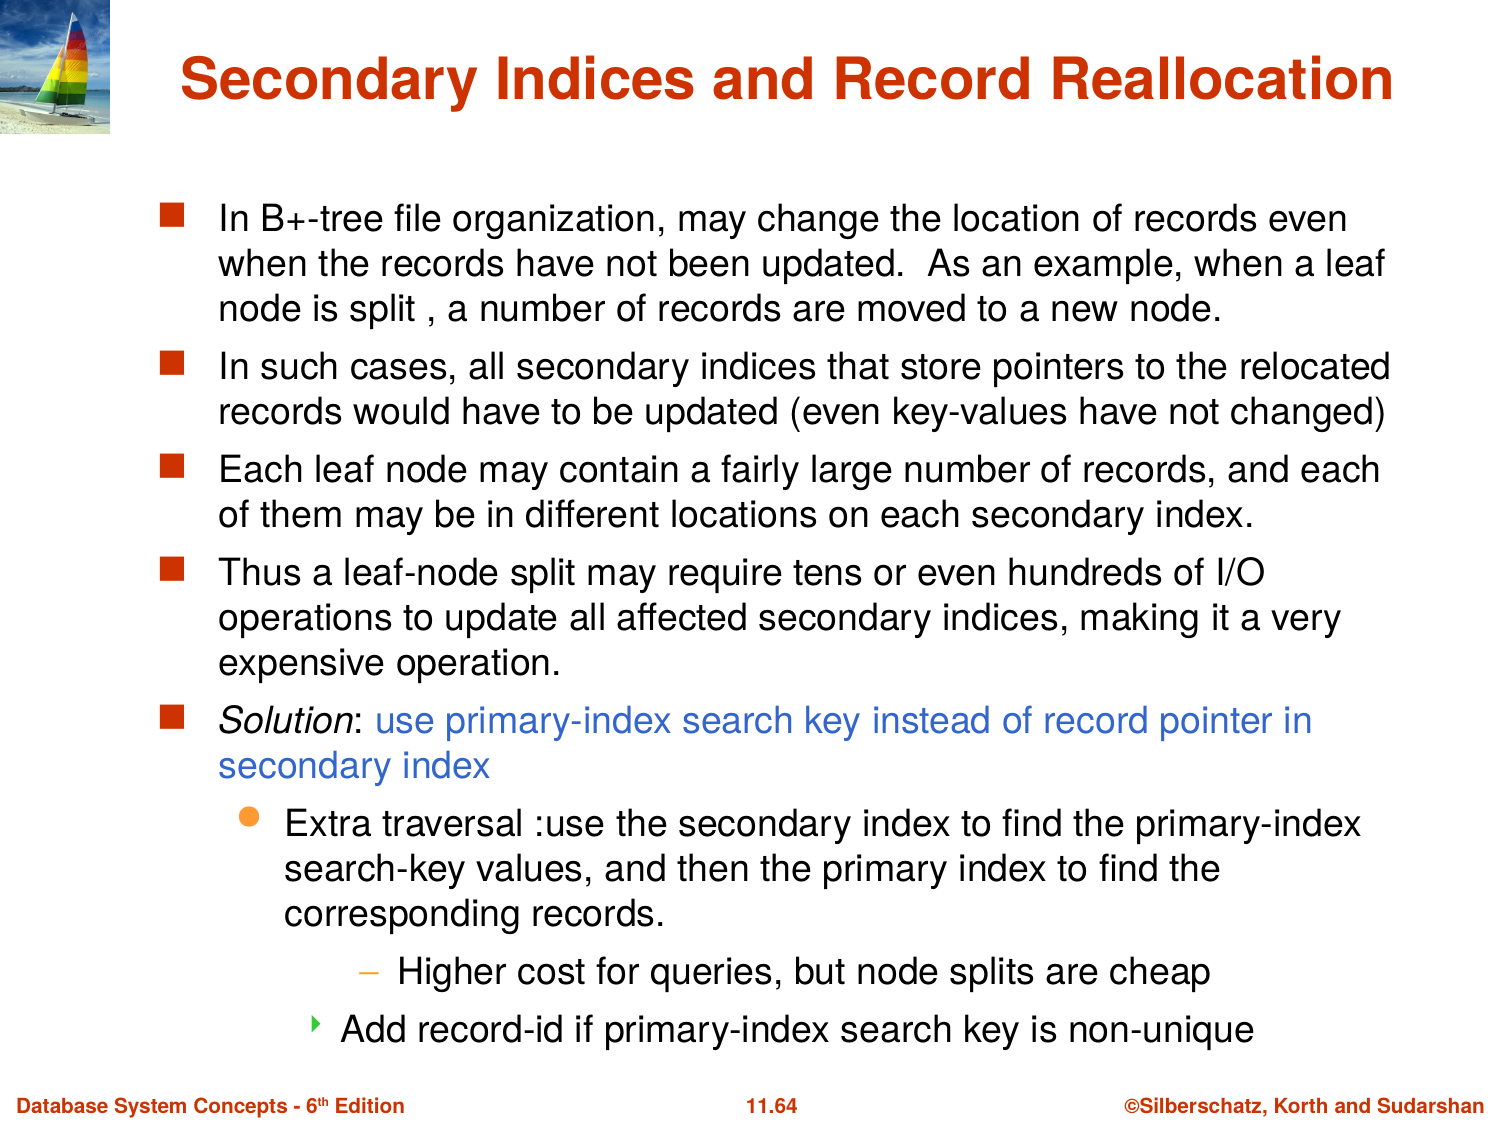

Secondary Indices and Record Reallocation
In B+-tree file organization, may change the location of records even when the records have not been updated.  As an example, when a leaf node is split , a number of records are moved to a new node.
In such cases, all secondary indices that store pointers to the relocated records would have to be updated (even key-values have not changed)
Each leaf node may contain a fairly large number of records, and each of them may be in different locations on each secondary index.
Thus a leaf-node split may require tens or even hundreds of I/O operations to update all affected secondary indices, making it a very expensive operation.
Solution: use primary-index search key instead of record pointer in secondary index
Extra traversal :use the secondary index to find the primary-index search-key values, and then the primary index to find the corresponding records.
Higher cost for queries, but node splits are cheap
Add record-id if primary-index search key is non-unique